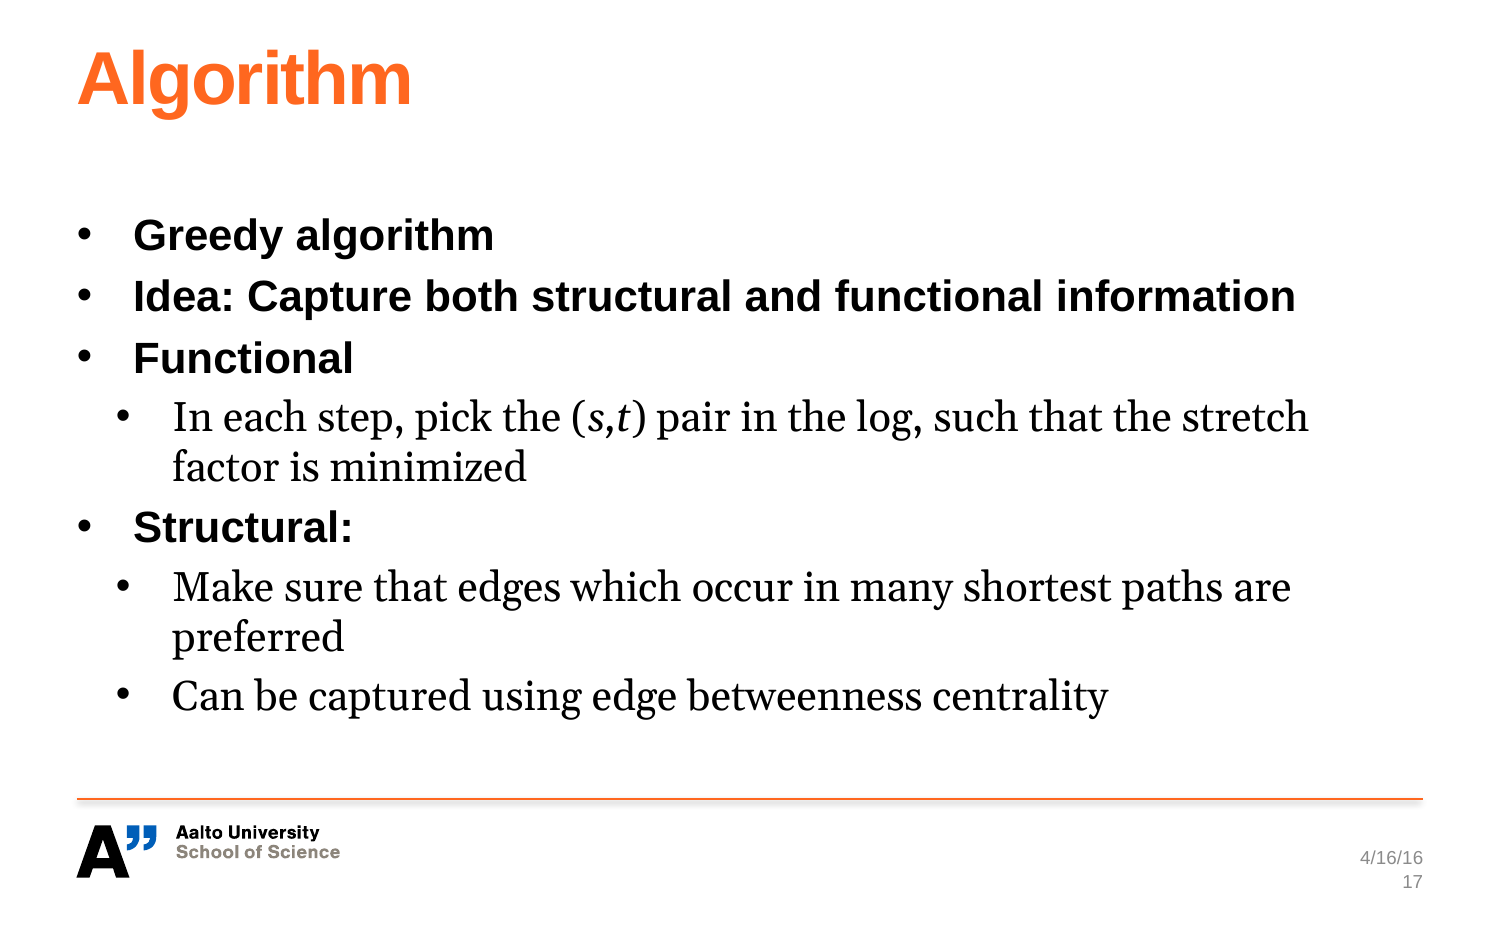

# Algorithm
Greedy algorithm
Idea: Capture both structural and functional information
Functional
In each step, pick the (s,t) pair in the log, such that the stretch factor is minimized
Structural:
Make sure that edges which occur in many shortest paths are preferred
Can be captured using edge betweenness centrality
4/16/16
17